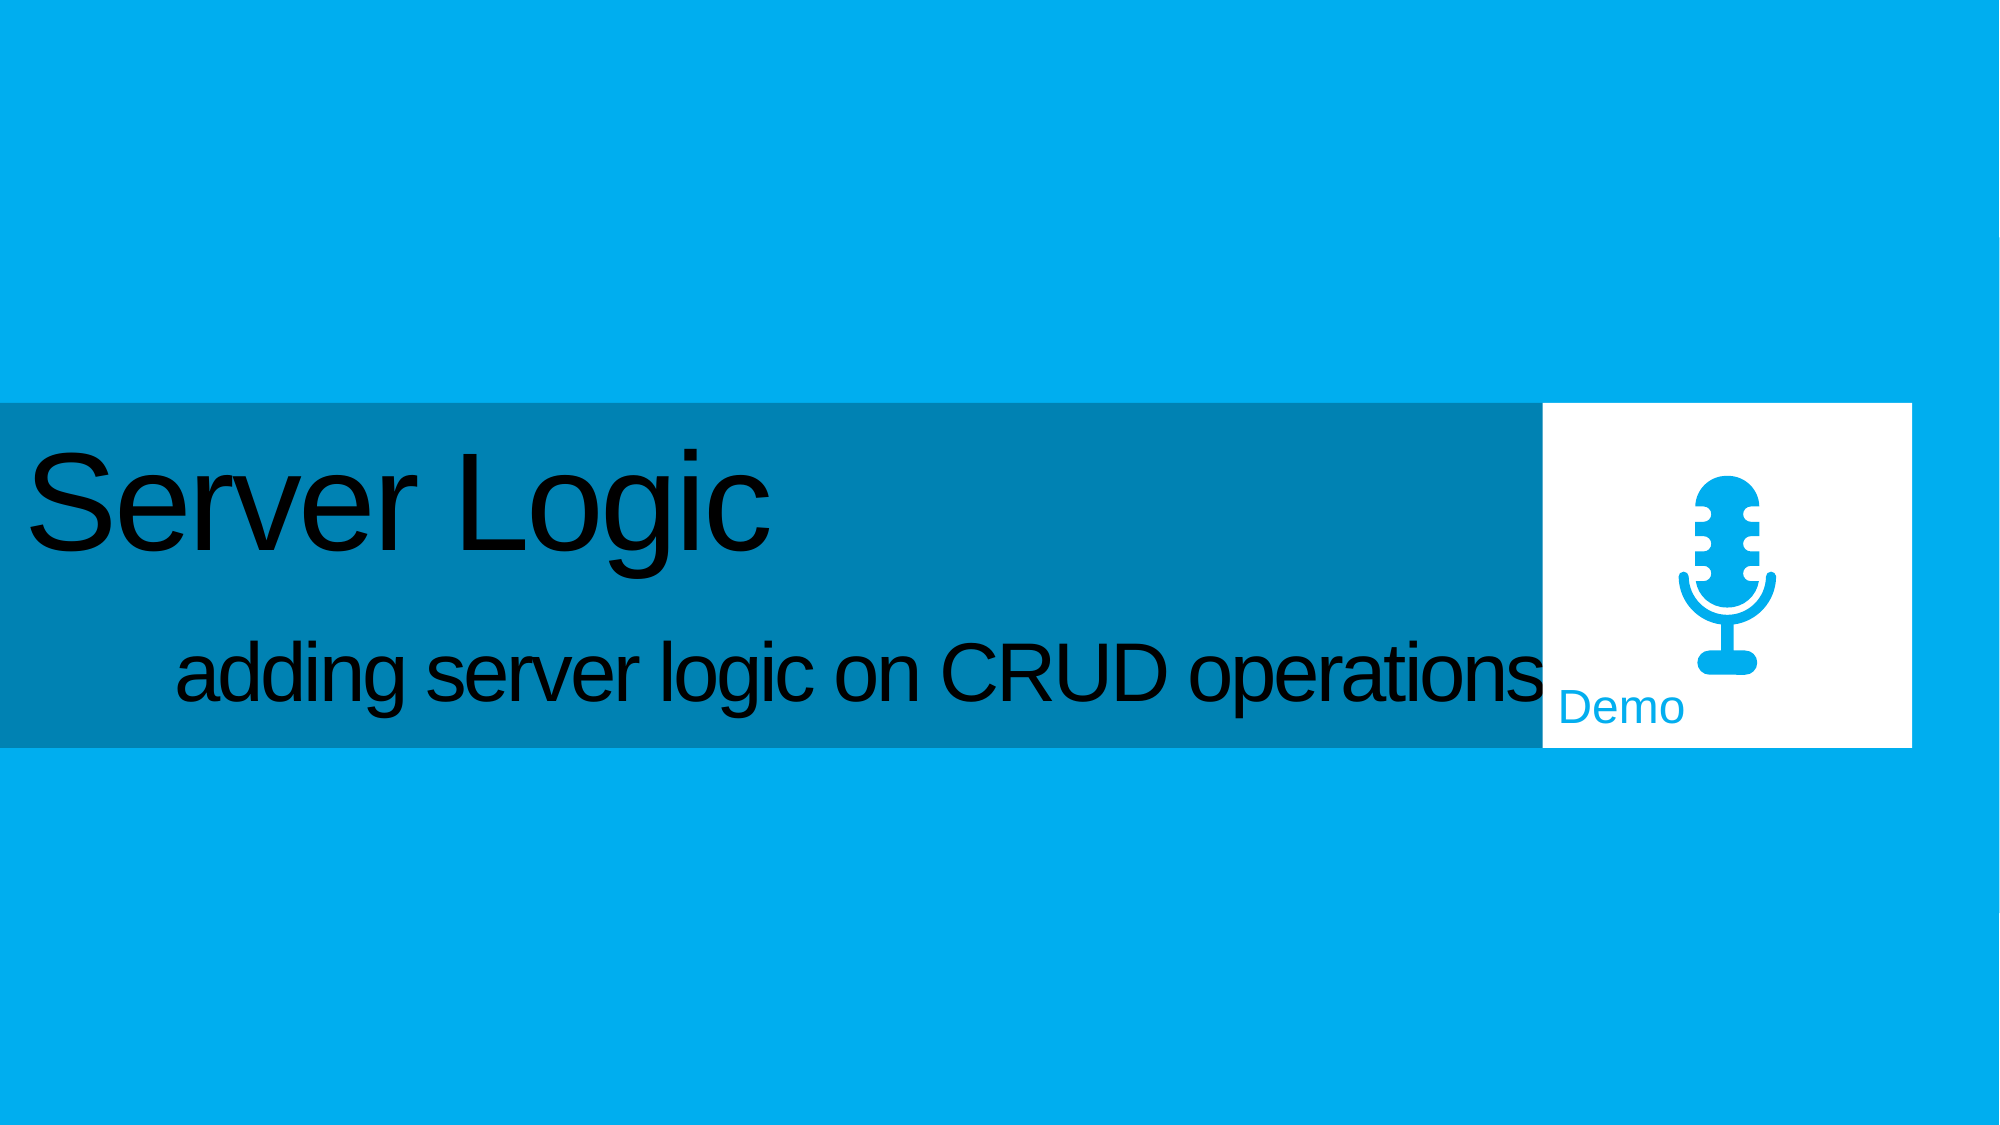

Demo

# Server Logic adding server logic on CRUD operations